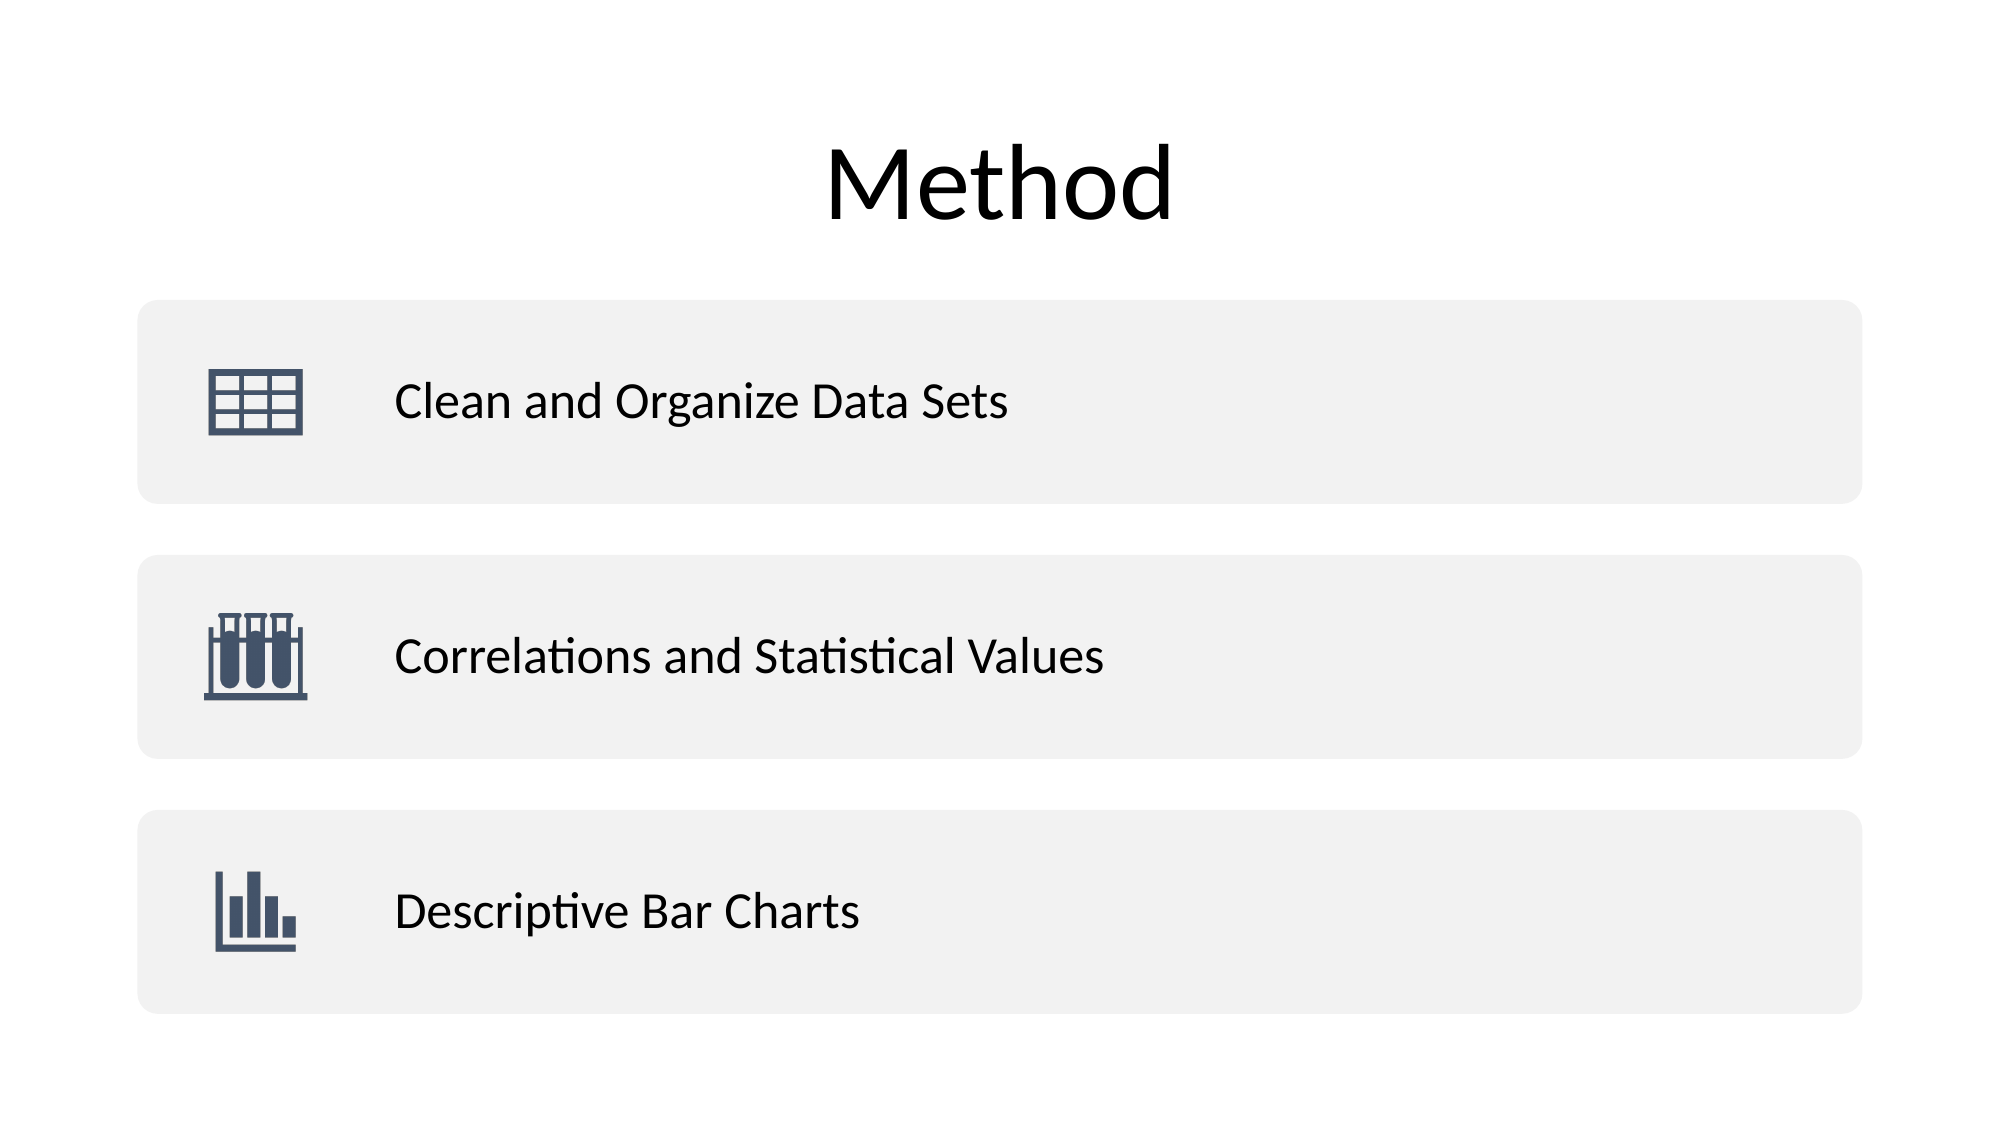

# Method
Clean and Organize Data Sets
Correlations and Statistical Values
Descriptive Bar Charts